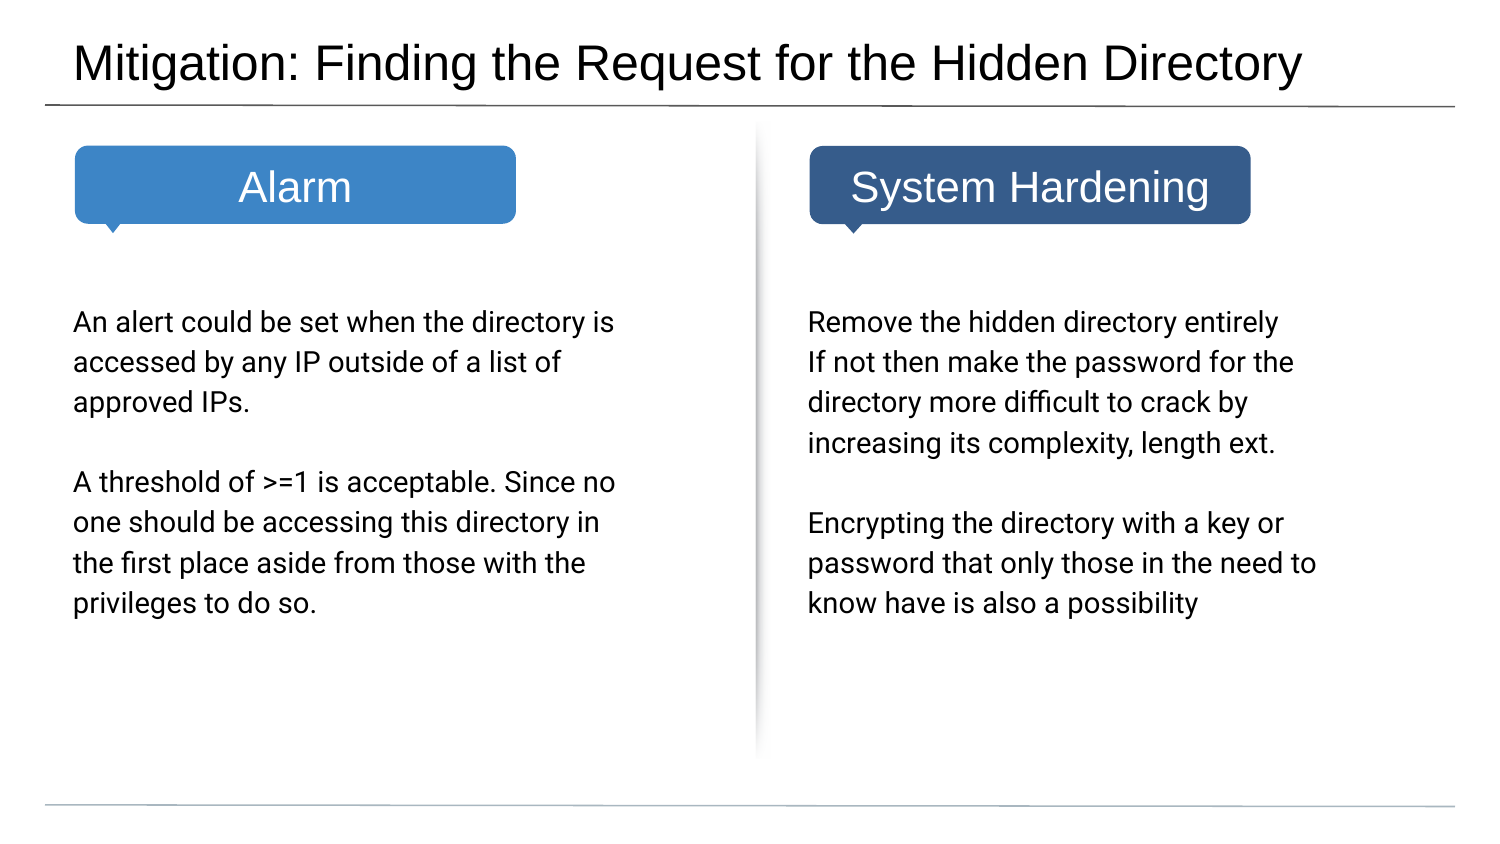

# Mitigation: Finding the Request for the Hidden Directory

An alert could be set when the directory is accessed by any IP outside of a list of approved IPs.
A threshold of >=1 is acceptable. Since no one should be accessing this directory in the first place aside from those with the privileges to do so.

Remove the hidden directory entirely
If not then make the password for the directory more difficult to crack by increasing its complexity, length ext.

Encrypting the directory with a key or password that only those in the need to know have is also a possibility